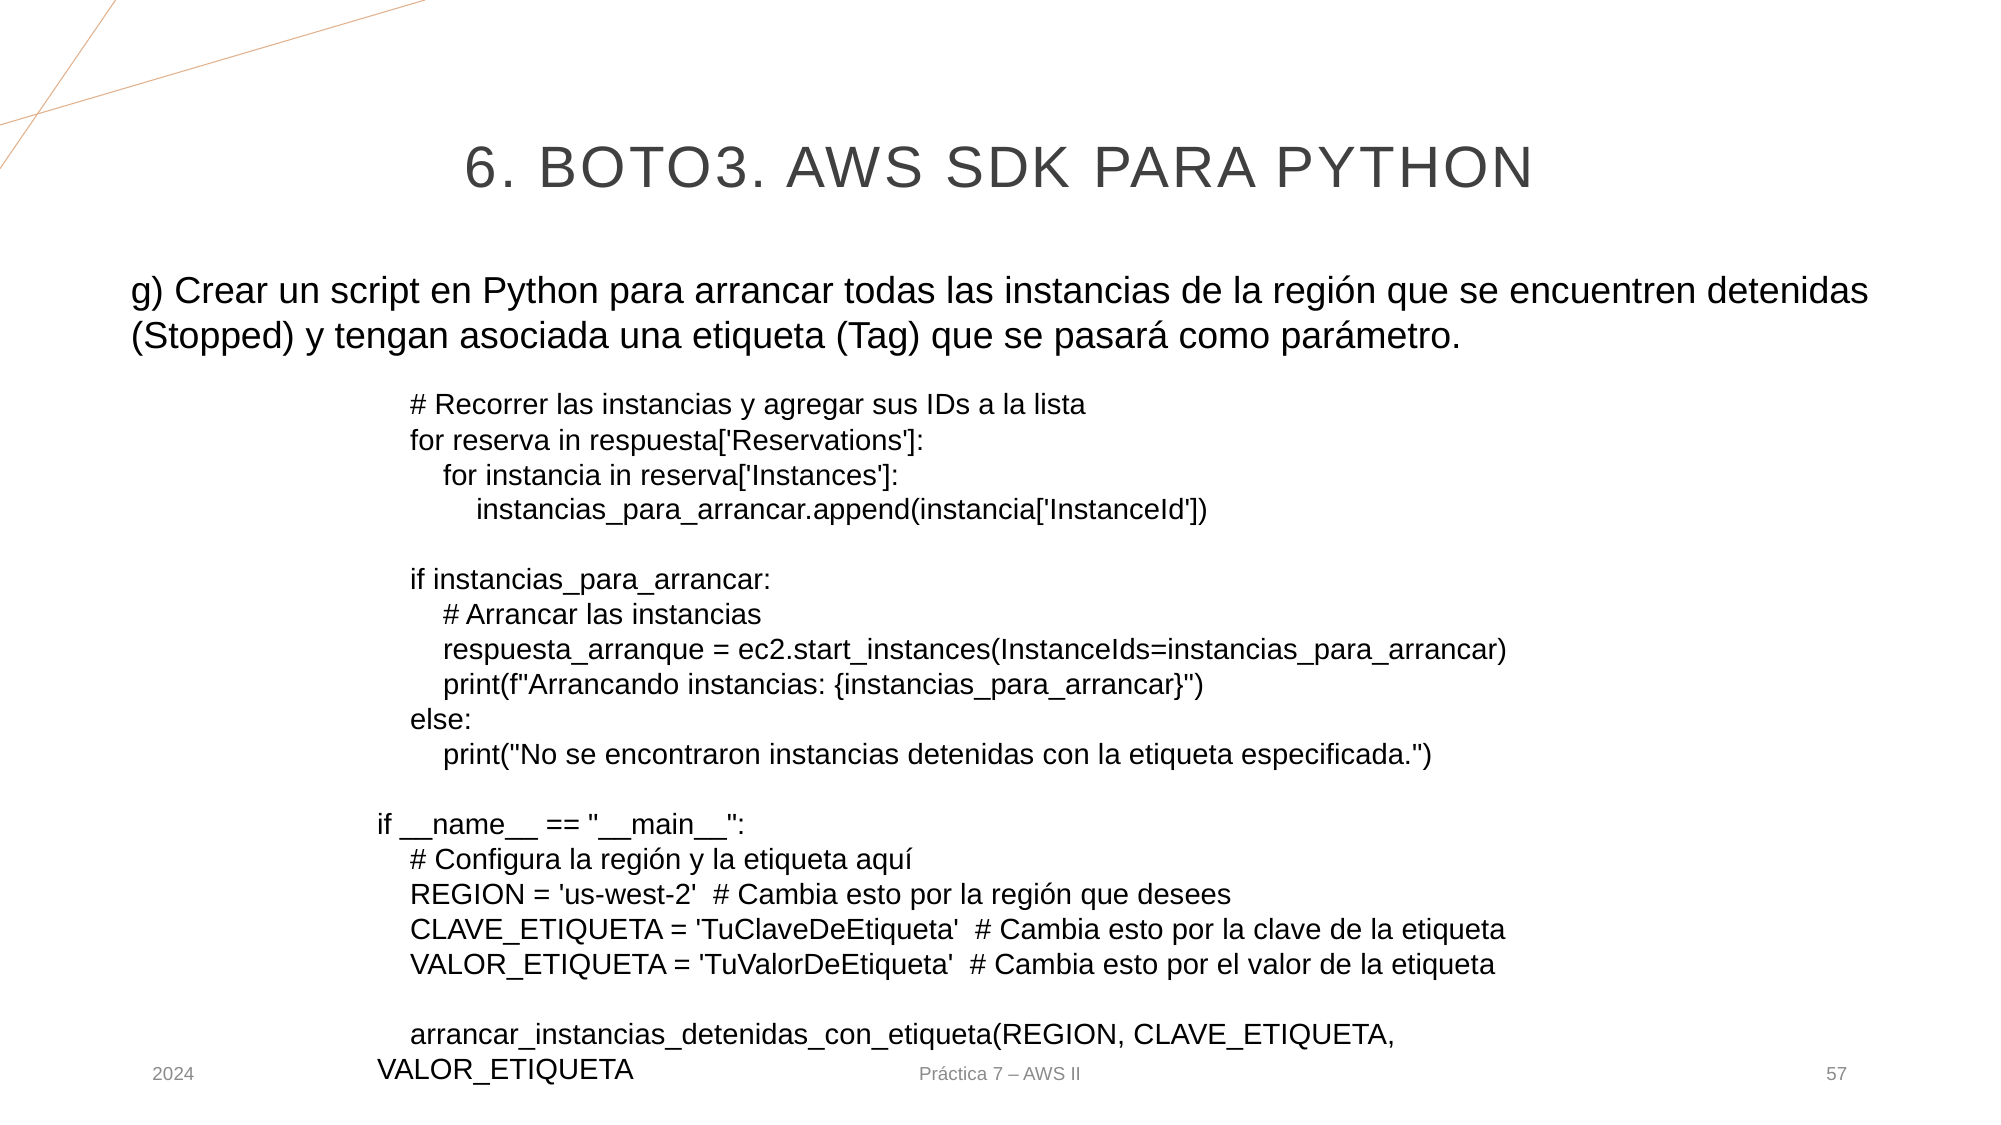

# 6. Boto3. AWS SDK para Python
g) Crear un script en Python para arrancar todas las instancias de la región que se encuentren detenidas (Stopped) y tengan asociada una etiqueta (Tag) que se pasará como parámetro.
    # Recorrer las instancias y agregar sus IDs a la lista
    for reserva in respuesta['Reservations']:
        for instancia in reserva['Instances']:
            instancias_para_arrancar.append(instancia['InstanceId'])

    if instancias_para_arrancar:
        # Arrancar las instancias
        respuesta_arranque = ec2.start_instances(InstanceIds=instancias_para_arrancar)
        print(f"Arrancando instancias: {instancias_para_arrancar}")
    else:
        print("No se encontraron instancias detenidas con la etiqueta especificada.")

if __name__ == "__main__":
    # Configura la región y la etiqueta aquí
    REGION = 'us-west-2'  # Cambia esto por la región que desees
    CLAVE_ETIQUETA = 'TuClaveDeEtiqueta'  # Cambia esto por la clave de la etiqueta
    VALOR_ETIQUETA = 'TuValorDeEtiqueta'  # Cambia esto por el valor de la etiqueta

    arrancar_instancias_detenidas_con_etiqueta(REGION, CLAVE_ETIQUETA, VALOR_ETIQUETA
2024
Práctica 7 – AWS II
57